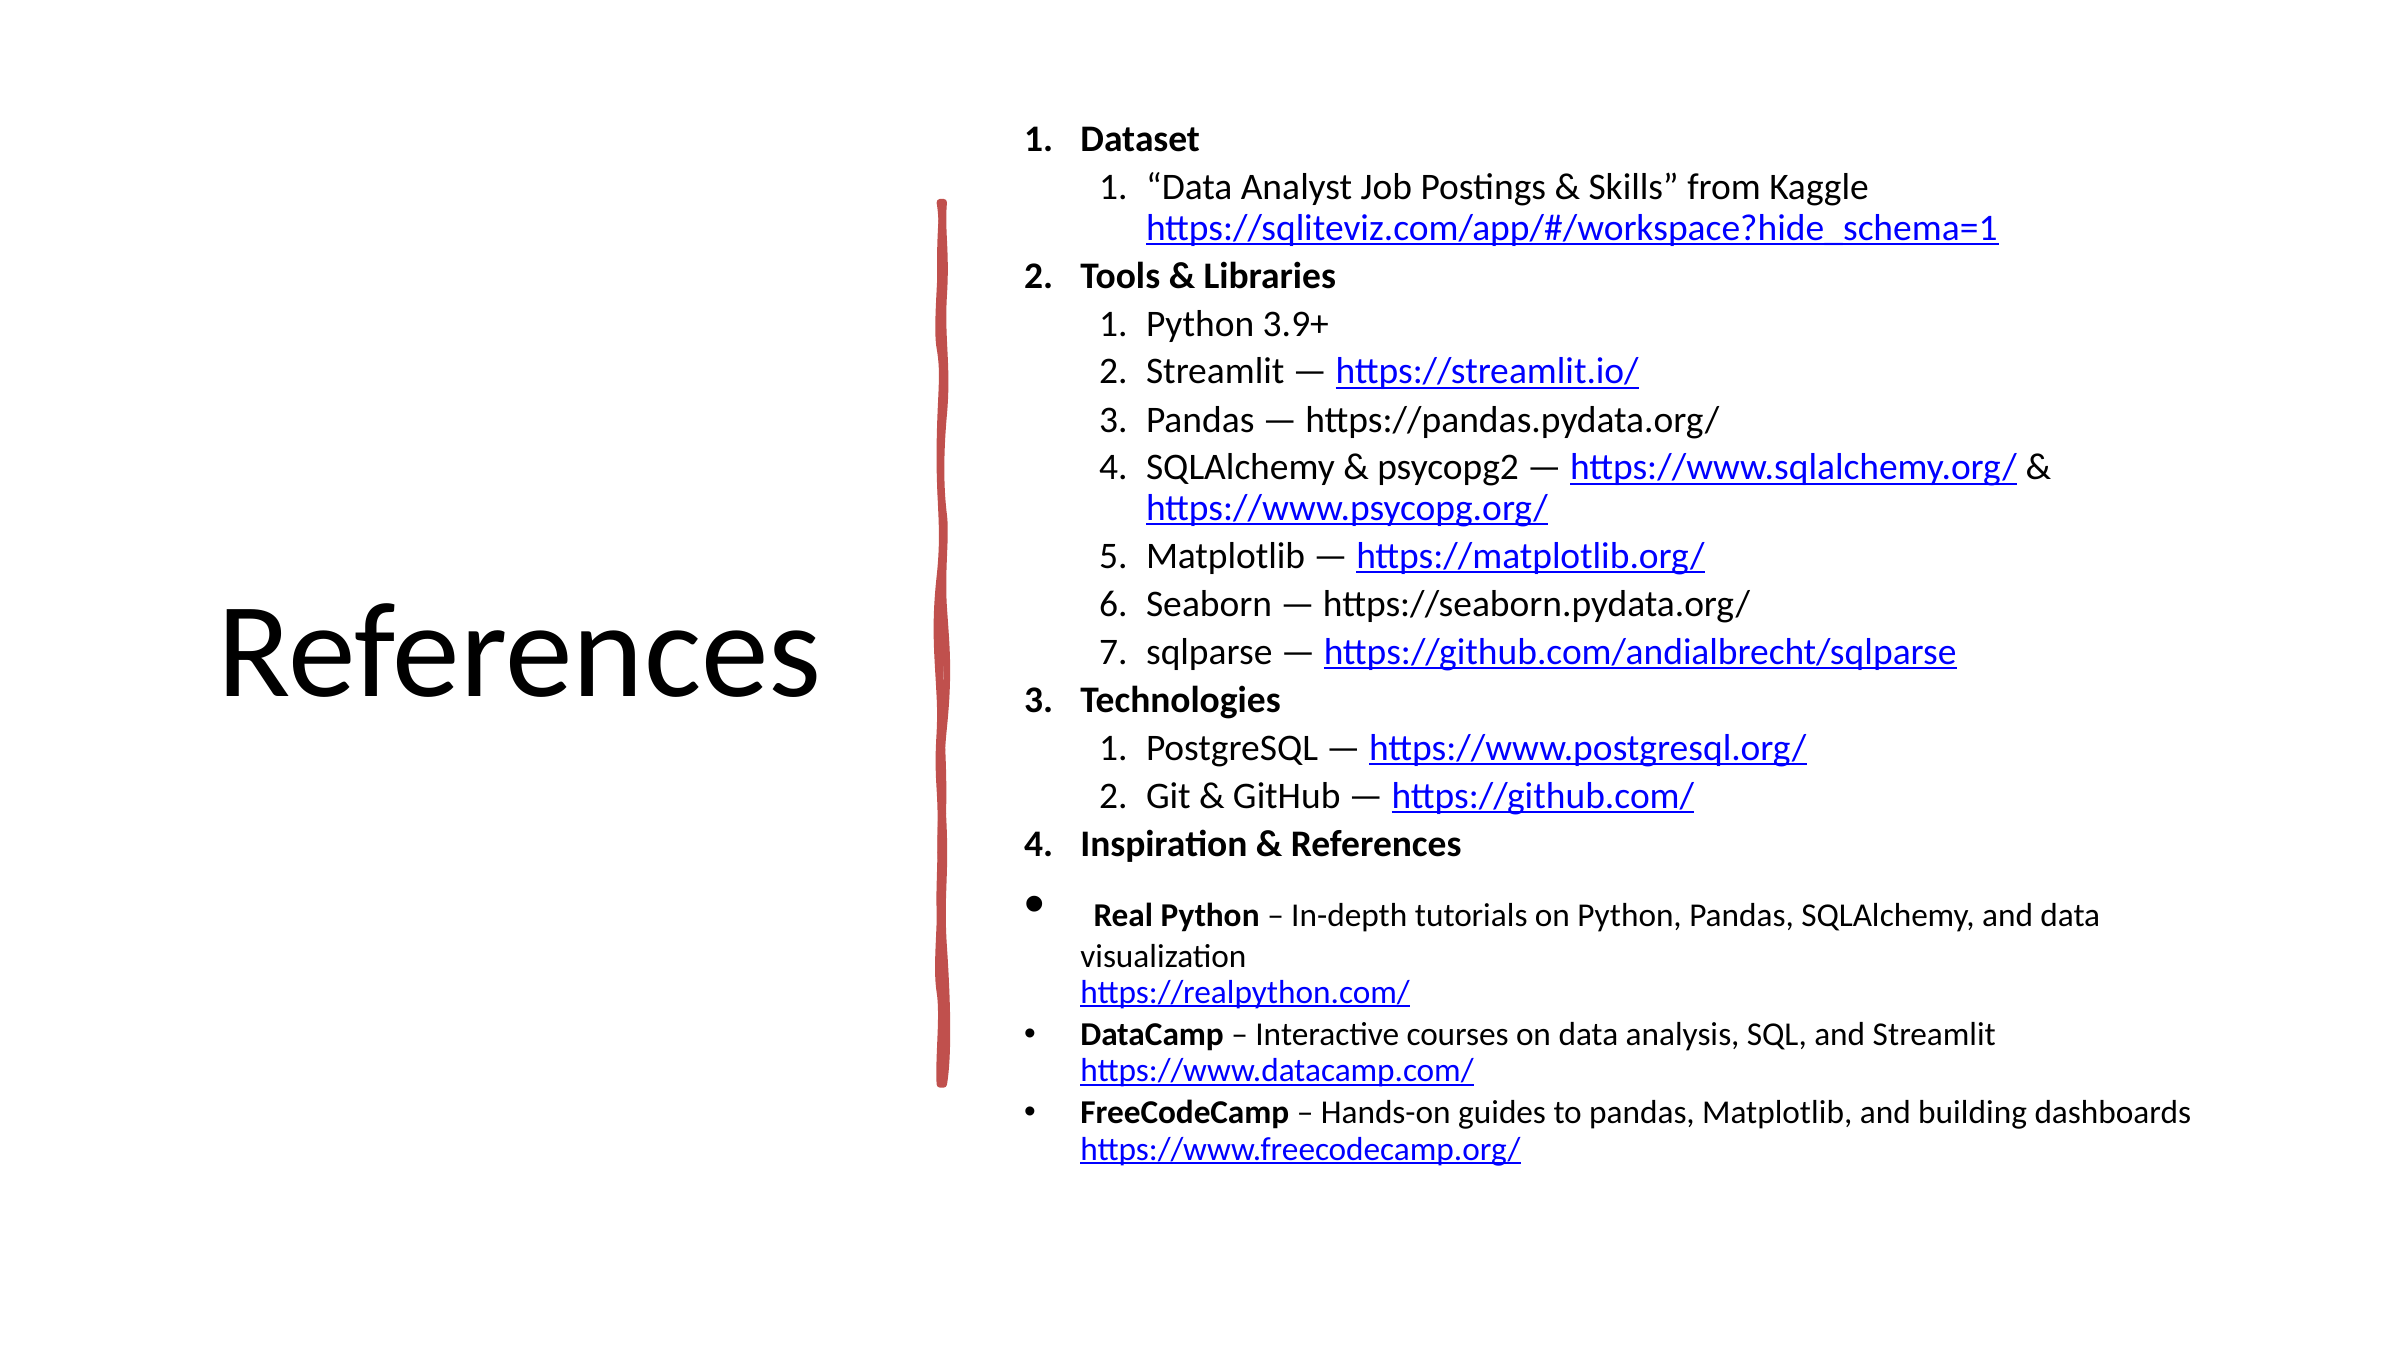

# References
Dataset
“Data Analyst Job Postings & Skills” from Kaggle
https://sqliteviz.com/app/#/workspace?hide_schema=1
Tools & Libraries
Python 3.9+
Streamlit — https://streamlit.io/
Pandas — https://pandas.pydata.org/
SQLAlchemy & psycopg2 — https://www.sqlalchemy.org/ & https://www.psycopg.org/
Matplotlib — https://matplotlib.org/
Seaborn — https://seaborn.pydata.org/
sqlparse — https://github.com/andialbrecht/sqlparse
Technologies
PostgreSQL — https://www.postgresql.org/
Git & GitHub — https://github.com/
Inspiration & References
 Real Python – In-depth tutorials on Python, Pandas, SQLAlchemy, and data visualization
https://realpython.com/
DataCamp – Interactive courses on data analysis, SQL, and Streamlit
https://www.datacamp.com/
FreeCodeCamp – Hands-on guides to pandas, Matplotlib, and building dashboards
https://www.freecodecamp.org/